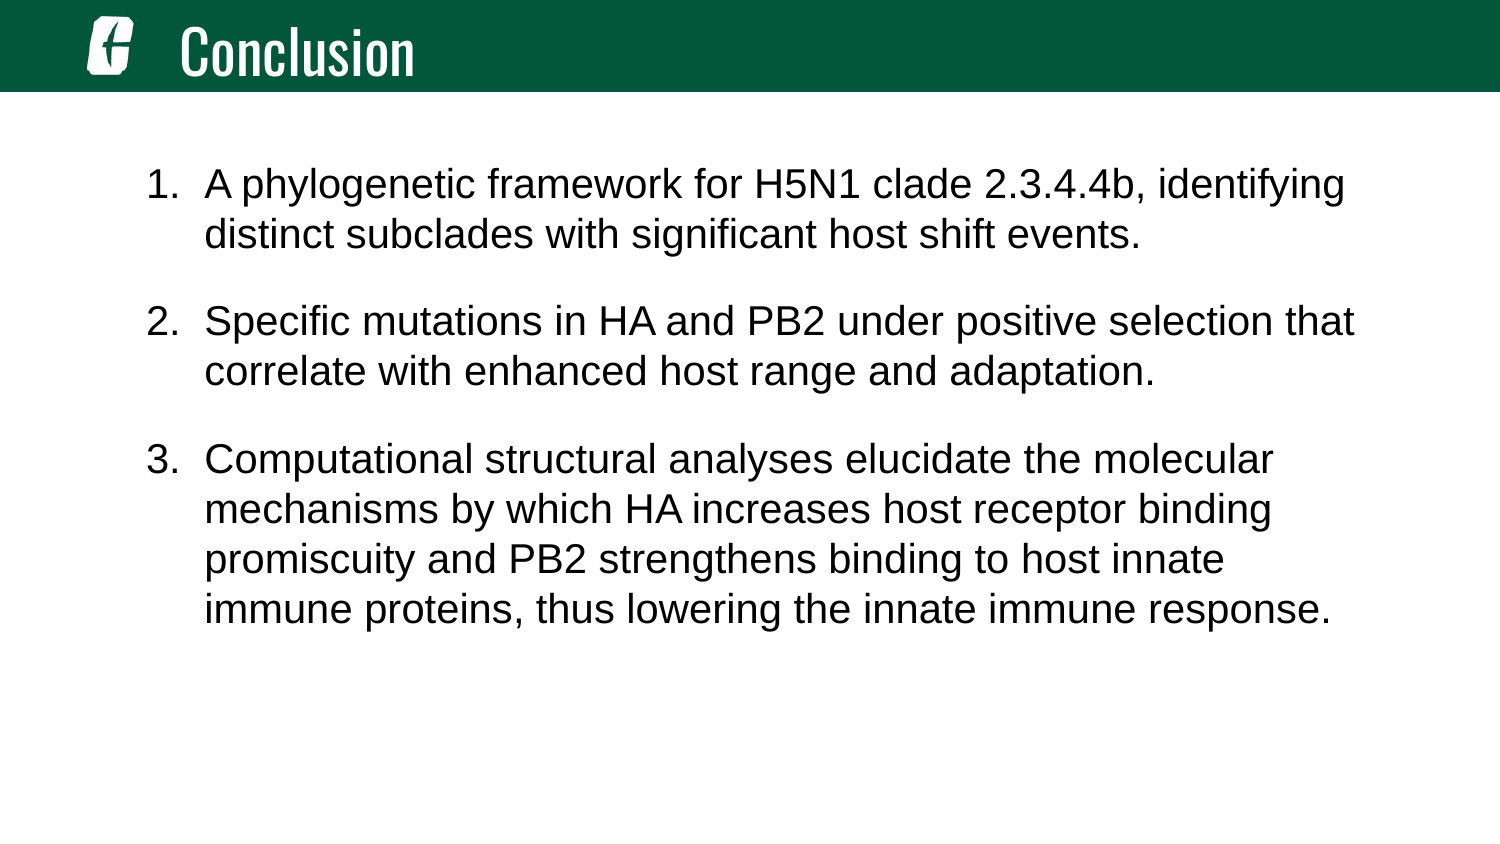

Conclusion
A phylogenetic framework for H5N1 clade 2.3.4.4b, identifying distinct subclades with significant host shift events.
Specific mutations in HA and PB2 under positive selection that correlate with enhanced host range and adaptation.
Computational structural analyses elucidate the molecular mechanisms by which HA increases host receptor binding promiscuity and PB2 strengthens binding to host innate immune proteins, thus lowering the innate immune response.